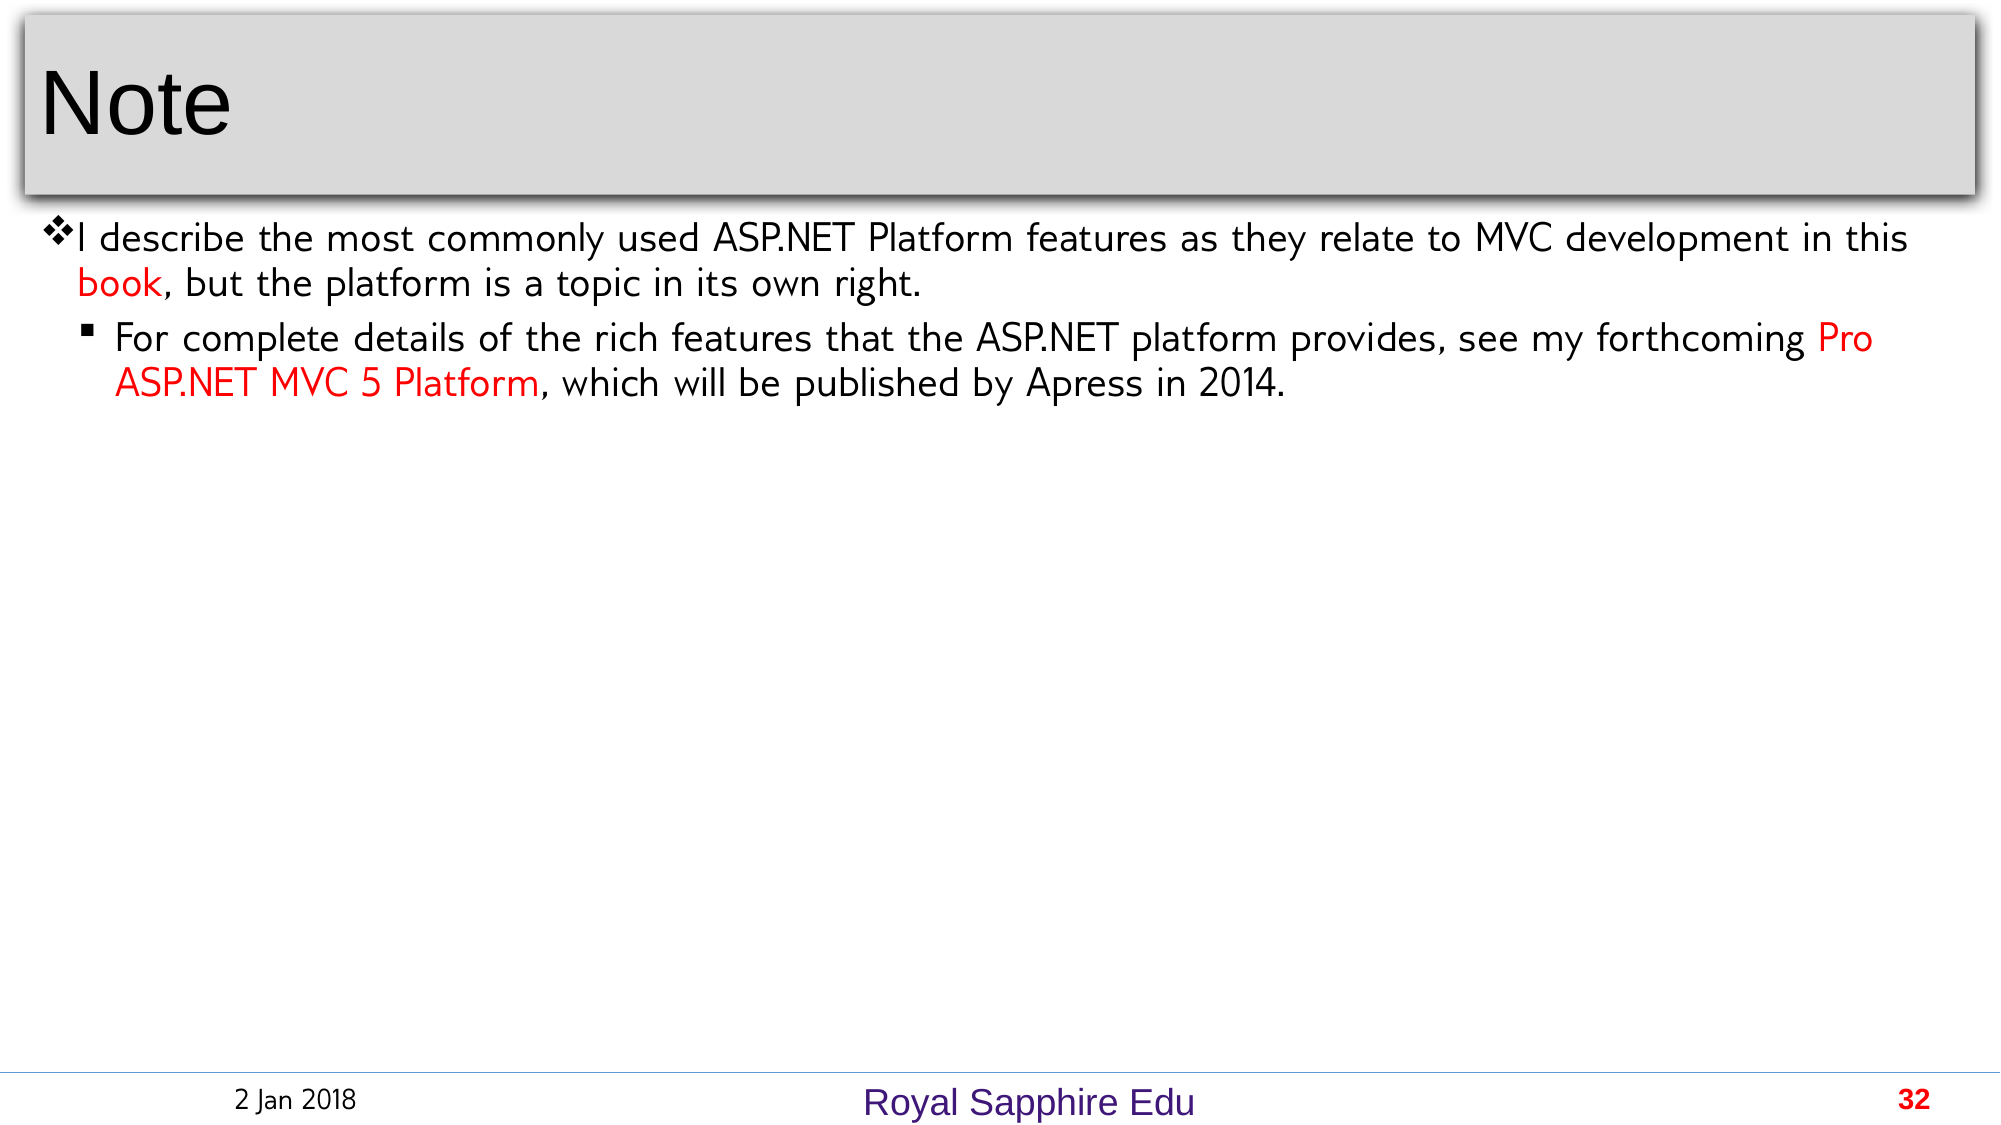

# Note
I describe the most commonly used ASP.NET Platform features as they relate to MVC development in this book, but the platform is a topic in its own right.
For complete details of the rich features that the ASP.NET platform provides, see my forthcoming Pro ASP.NET MVC 5 Platform, which will be published by Apress in 2014.
2 Jan 2018
32